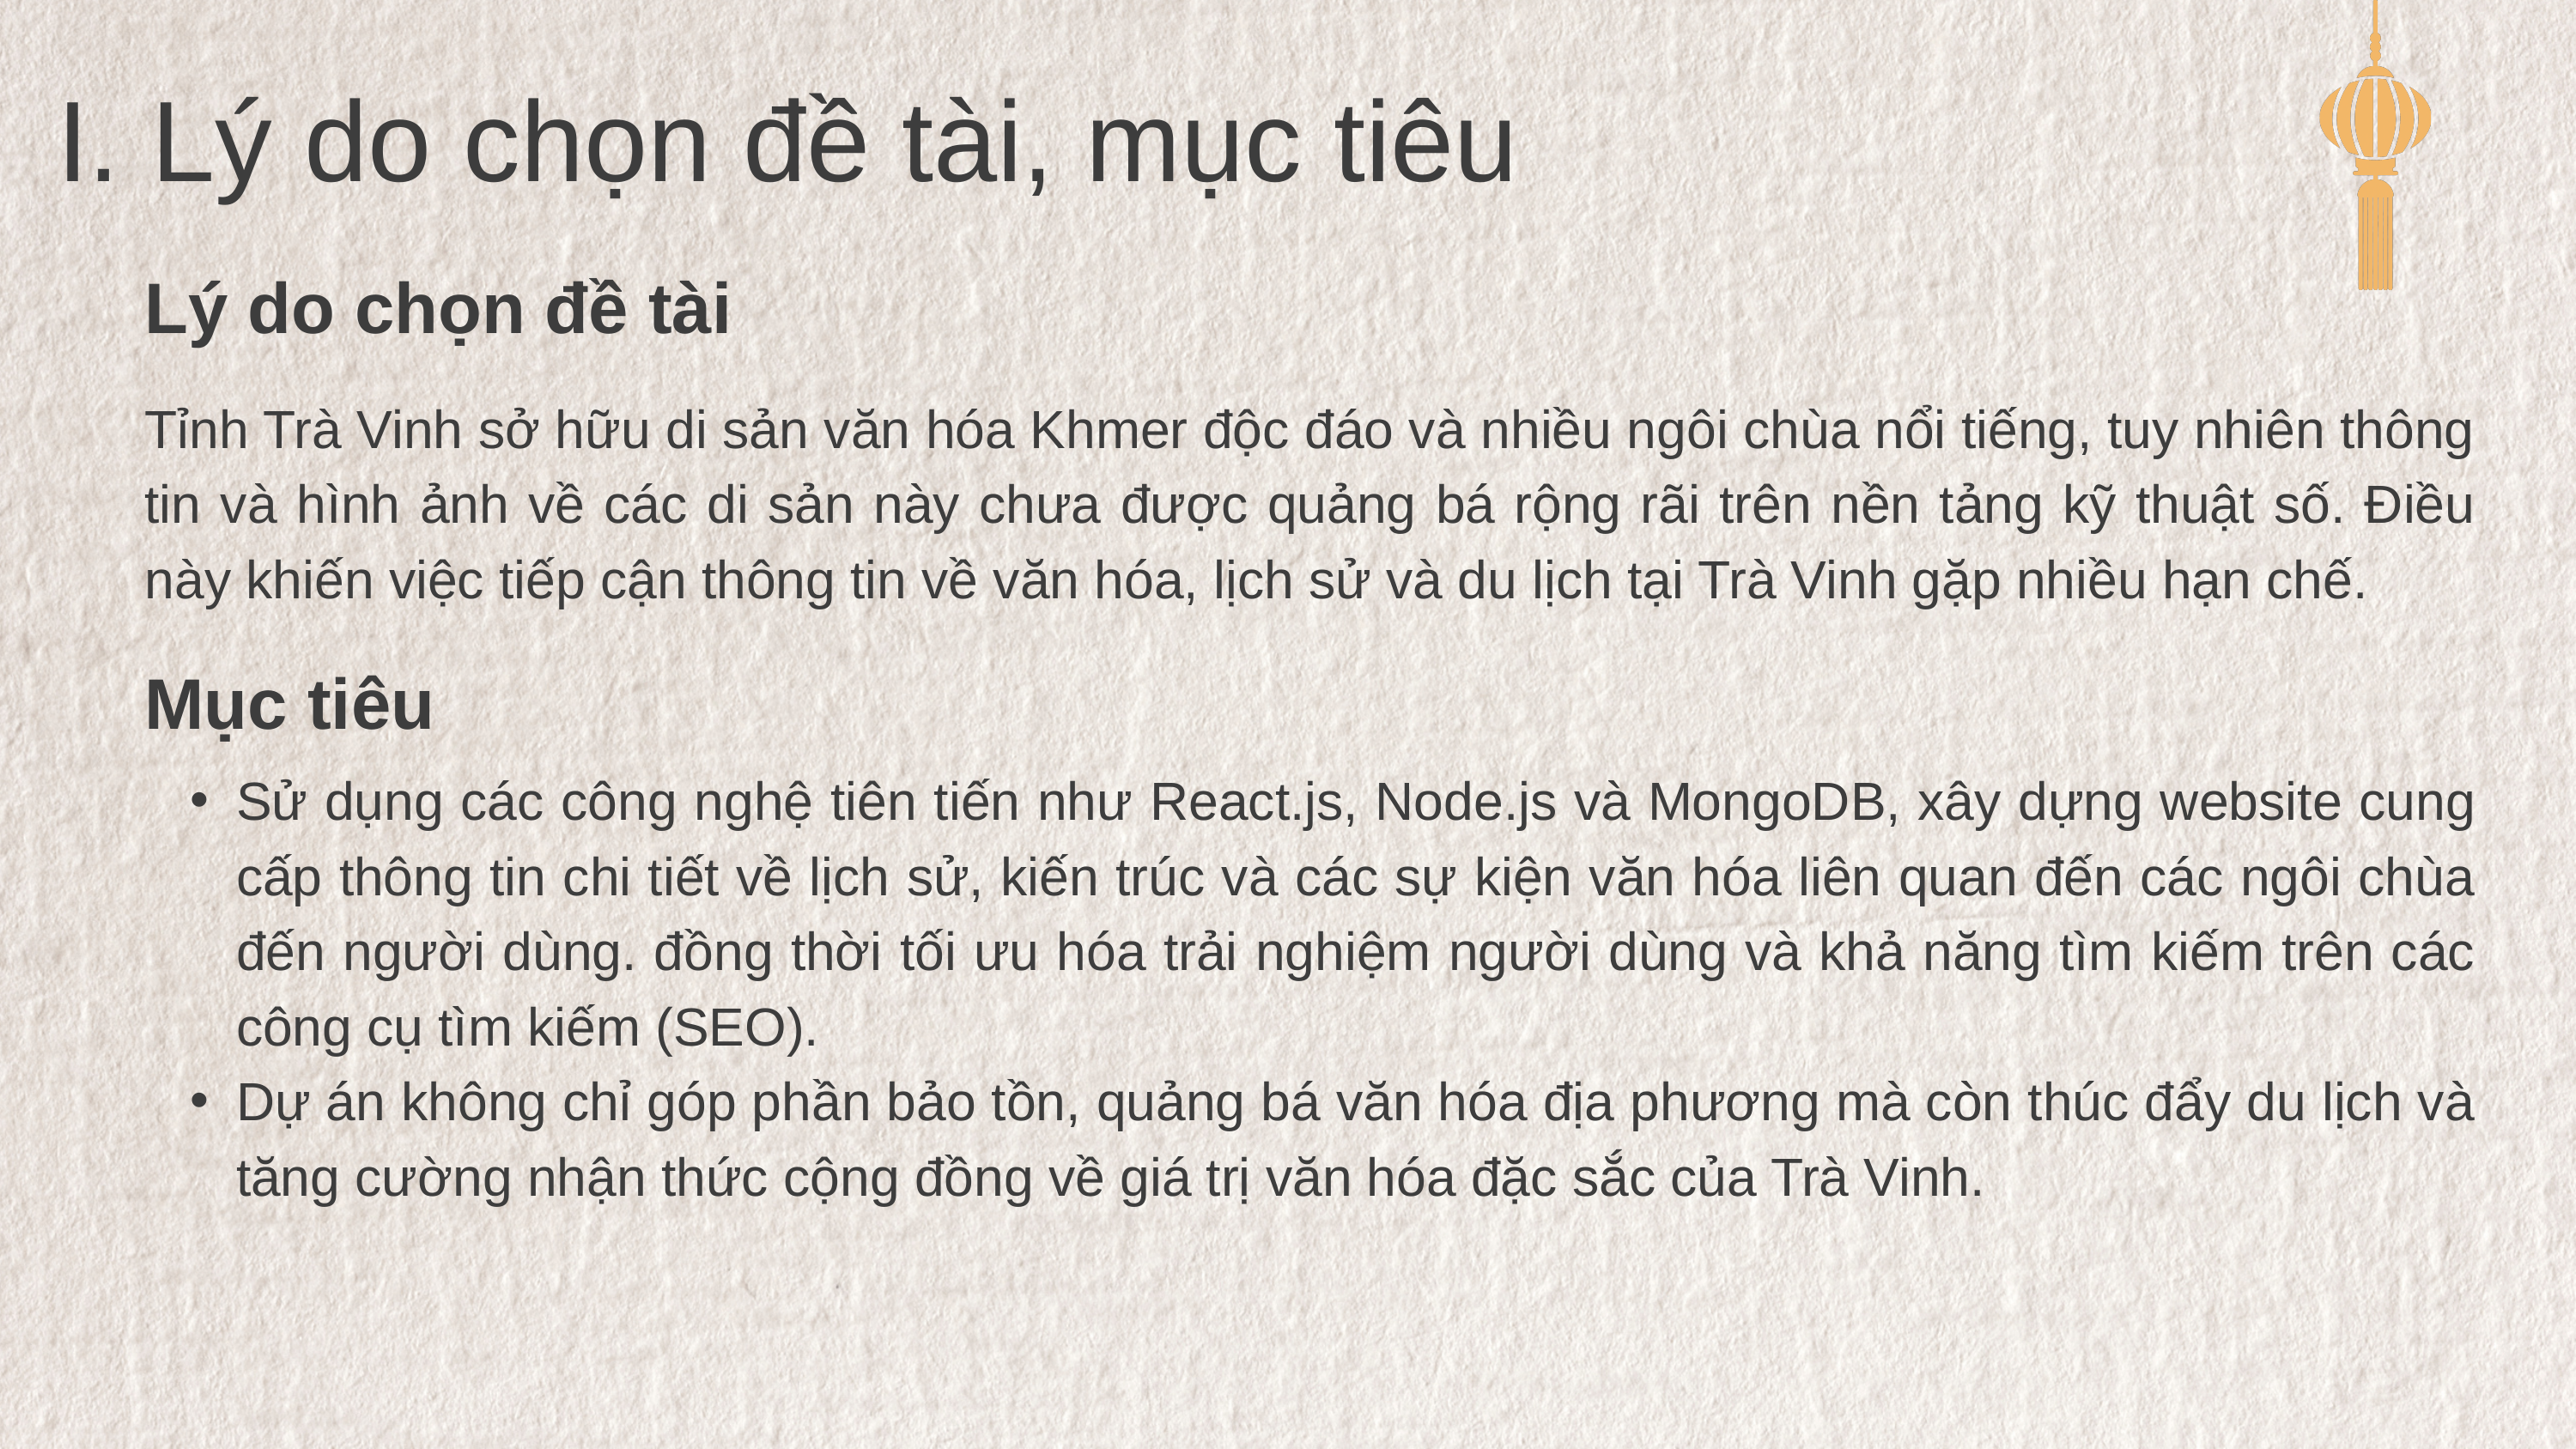

I. Lý do chọn đề tài, mục tiêu
Lý do chọn đề tài
Tỉnh Trà Vinh sở hữu di sản văn hóa Khmer độc đáo và nhiều ngôi chùa nổi tiếng, tuy nhiên thông tin và hình ảnh về các di sản này chưa được quảng bá rộng rãi trên nền tảng kỹ thuật số. Điều này khiến việc tiếp cận thông tin về văn hóa, lịch sử và du lịch tại Trà Vinh gặp nhiều hạn chế.
Mục tiêu
Sử dụng các công nghệ tiên tiến như React.js, Node.js và MongoDB, xây dựng website cung cấp thông tin chi tiết về lịch sử, kiến trúc và các sự kiện văn hóa liên quan đến các ngôi chùa đến người dùng. đồng thời tối ưu hóa trải nghiệm người dùng và khả năng tìm kiếm trên các công cụ tìm kiếm (SEO).
Dự án không chỉ góp phần bảo tồn, quảng bá văn hóa địa phương mà còn thúc đẩy du lịch và tăng cường nhận thức cộng đồng về giá trị văn hóa đặc sắc của Trà Vinh.